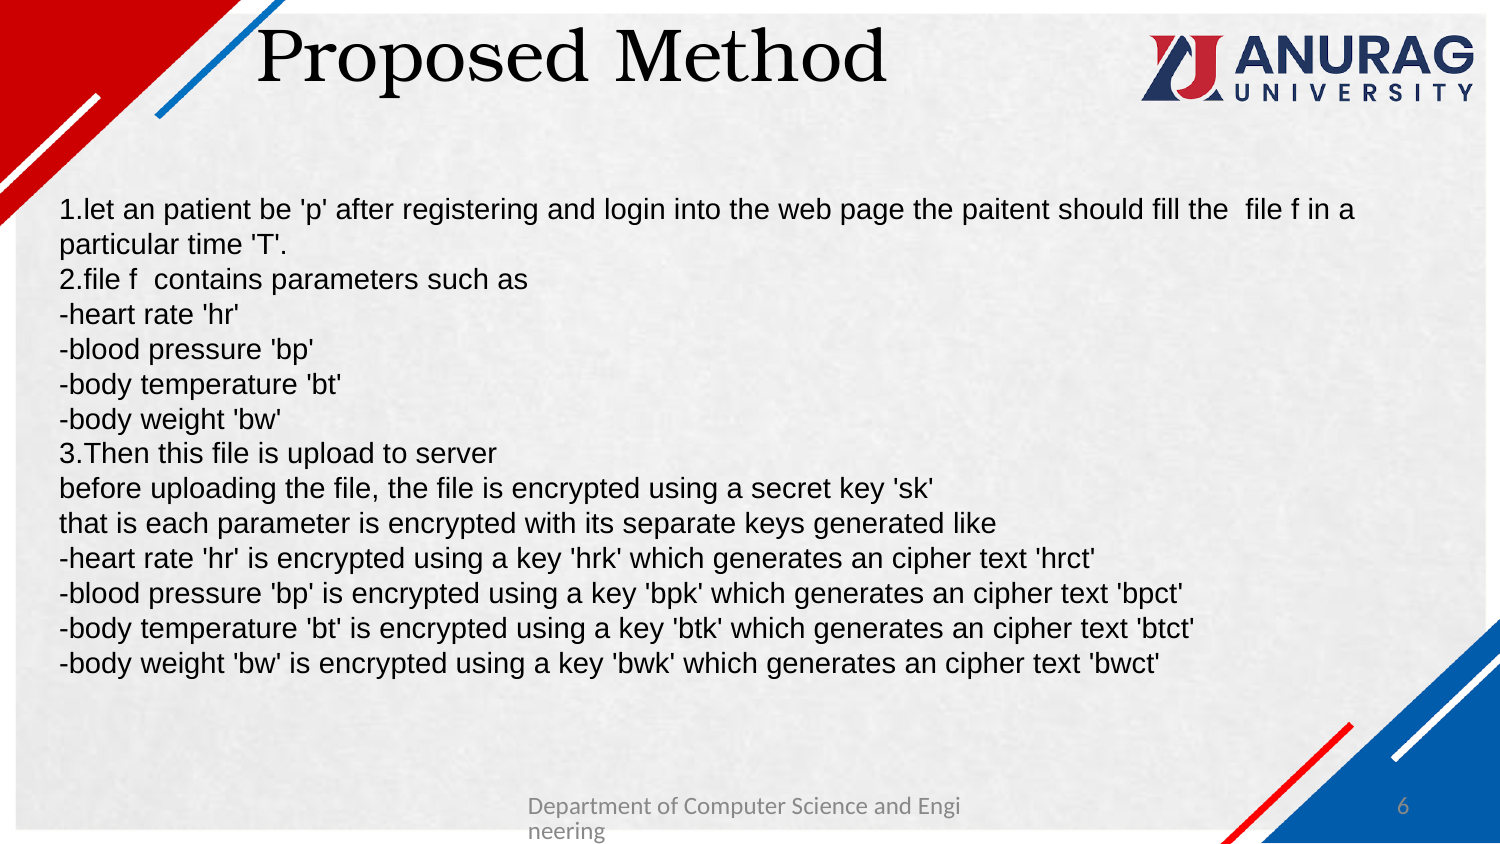

# Proposed Method
1.let an patient be 'p' after registering and login into the web page the paitent should fill the  file f in a particular time 'T'.
2.file f  contains parameters such as
-heart rate 'hr'
-blood pressure 'bp'
-body temperature 'bt'
-body weight 'bw'
3.Then this file is upload to server
before uploading the file, the file is encrypted using a secret key 'sk'
that is each parameter is encrypted with its separate keys generated like
-heart rate 'hr' is encrypted using a key 'hrk' which generates an cipher text 'hrct'
-blood pressure 'bp' is encrypted using a key 'bpk' which generates an cipher text 'bpct'
-body temperature 'bt' is encrypted using a key 'btk' which generates an cipher text 'btct'
-body weight 'bw' is encrypted using a key 'bwk' which generates an cipher text 'bwct'

Department of Computer Science and Engineering
6